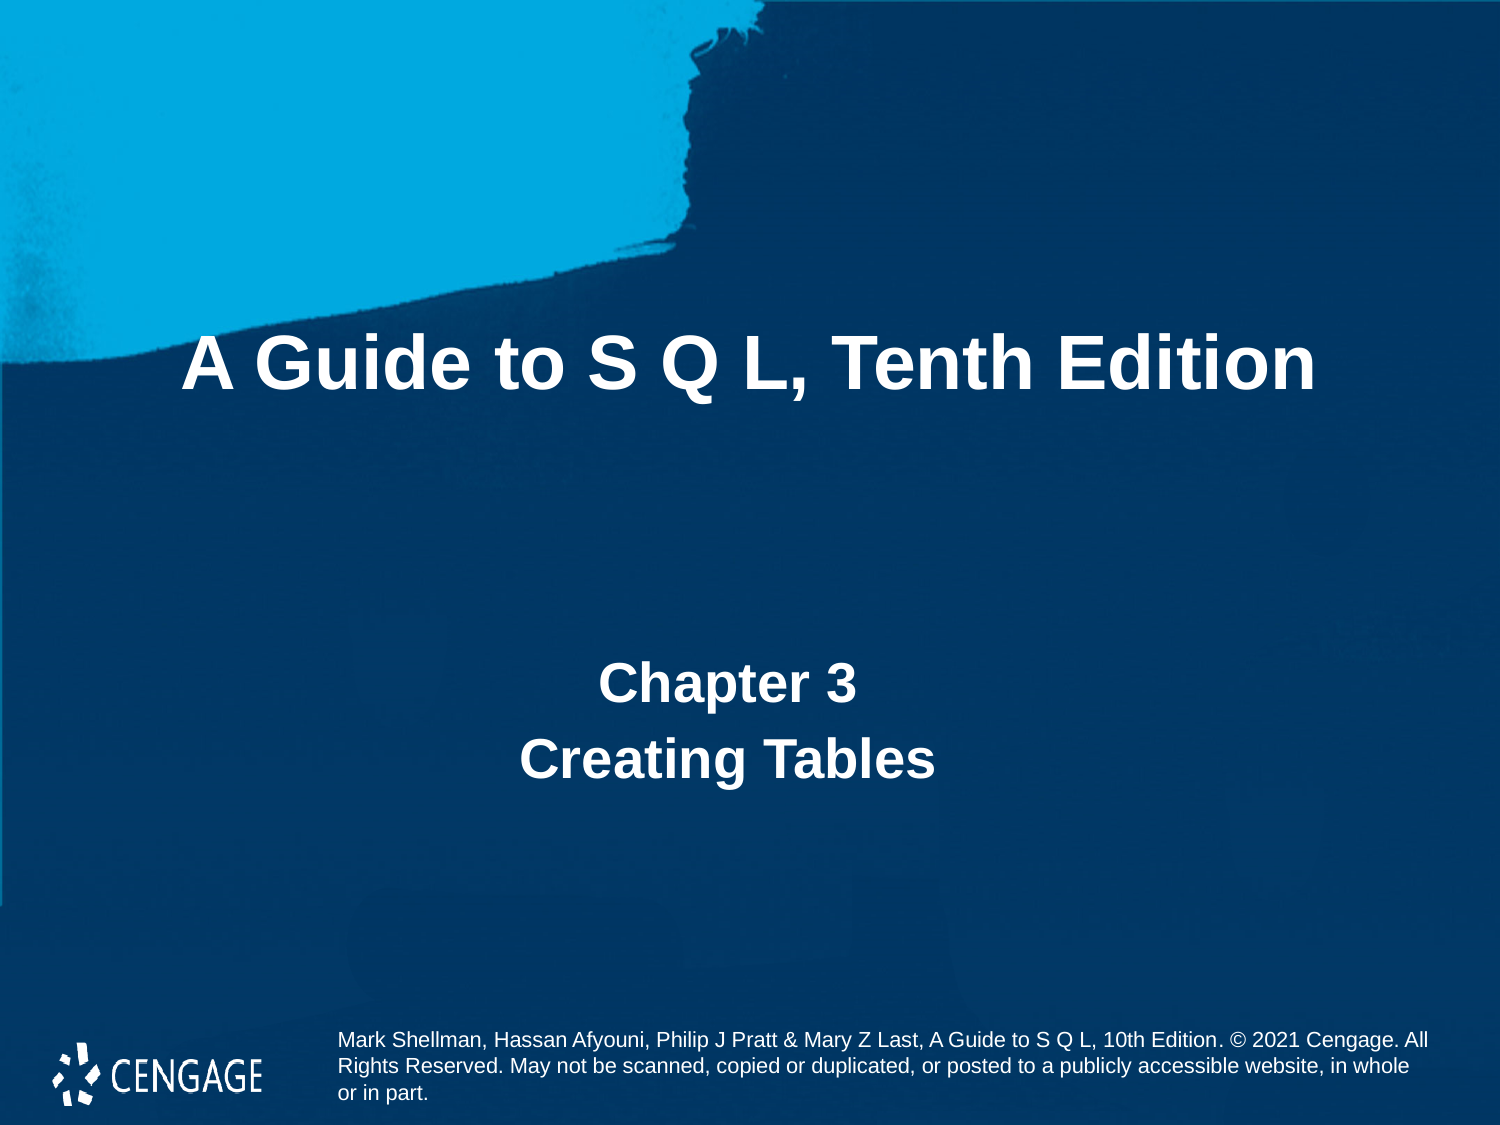

# A Guide to S Q L, Tenth Edition
Chapter 3
Creating Tables
Mark Shellman, Hassan Afyouni, Philip J Pratt & Mary Z Last, A Guide to S Q L, 10th Edition. © 2021 Cengage. All Rights Reserved. May not be scanned, copied or duplicated, or posted to a publicly accessible website, in whole or in part.